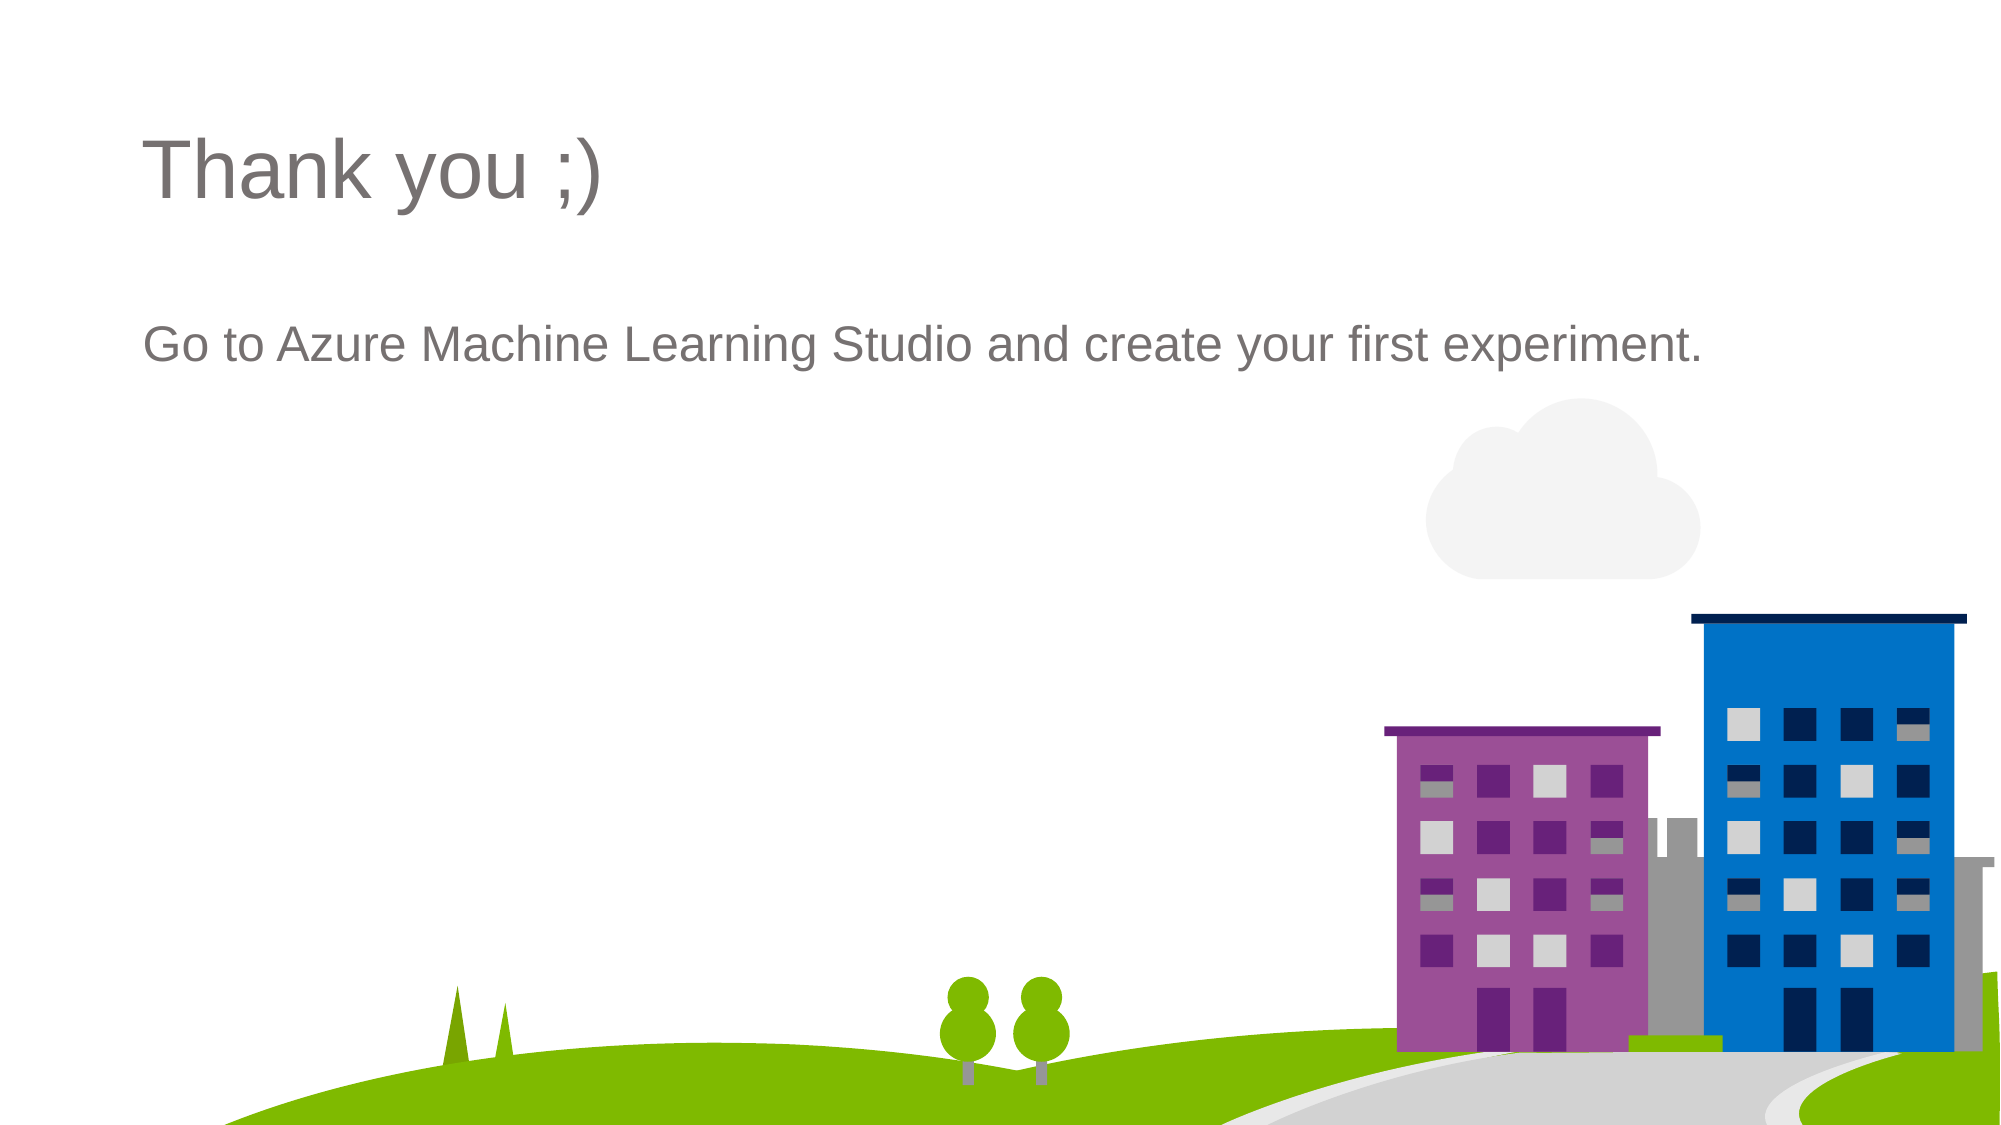

Thank you ;)
Go to Azure Machine Learning Studio and create your first experiment.